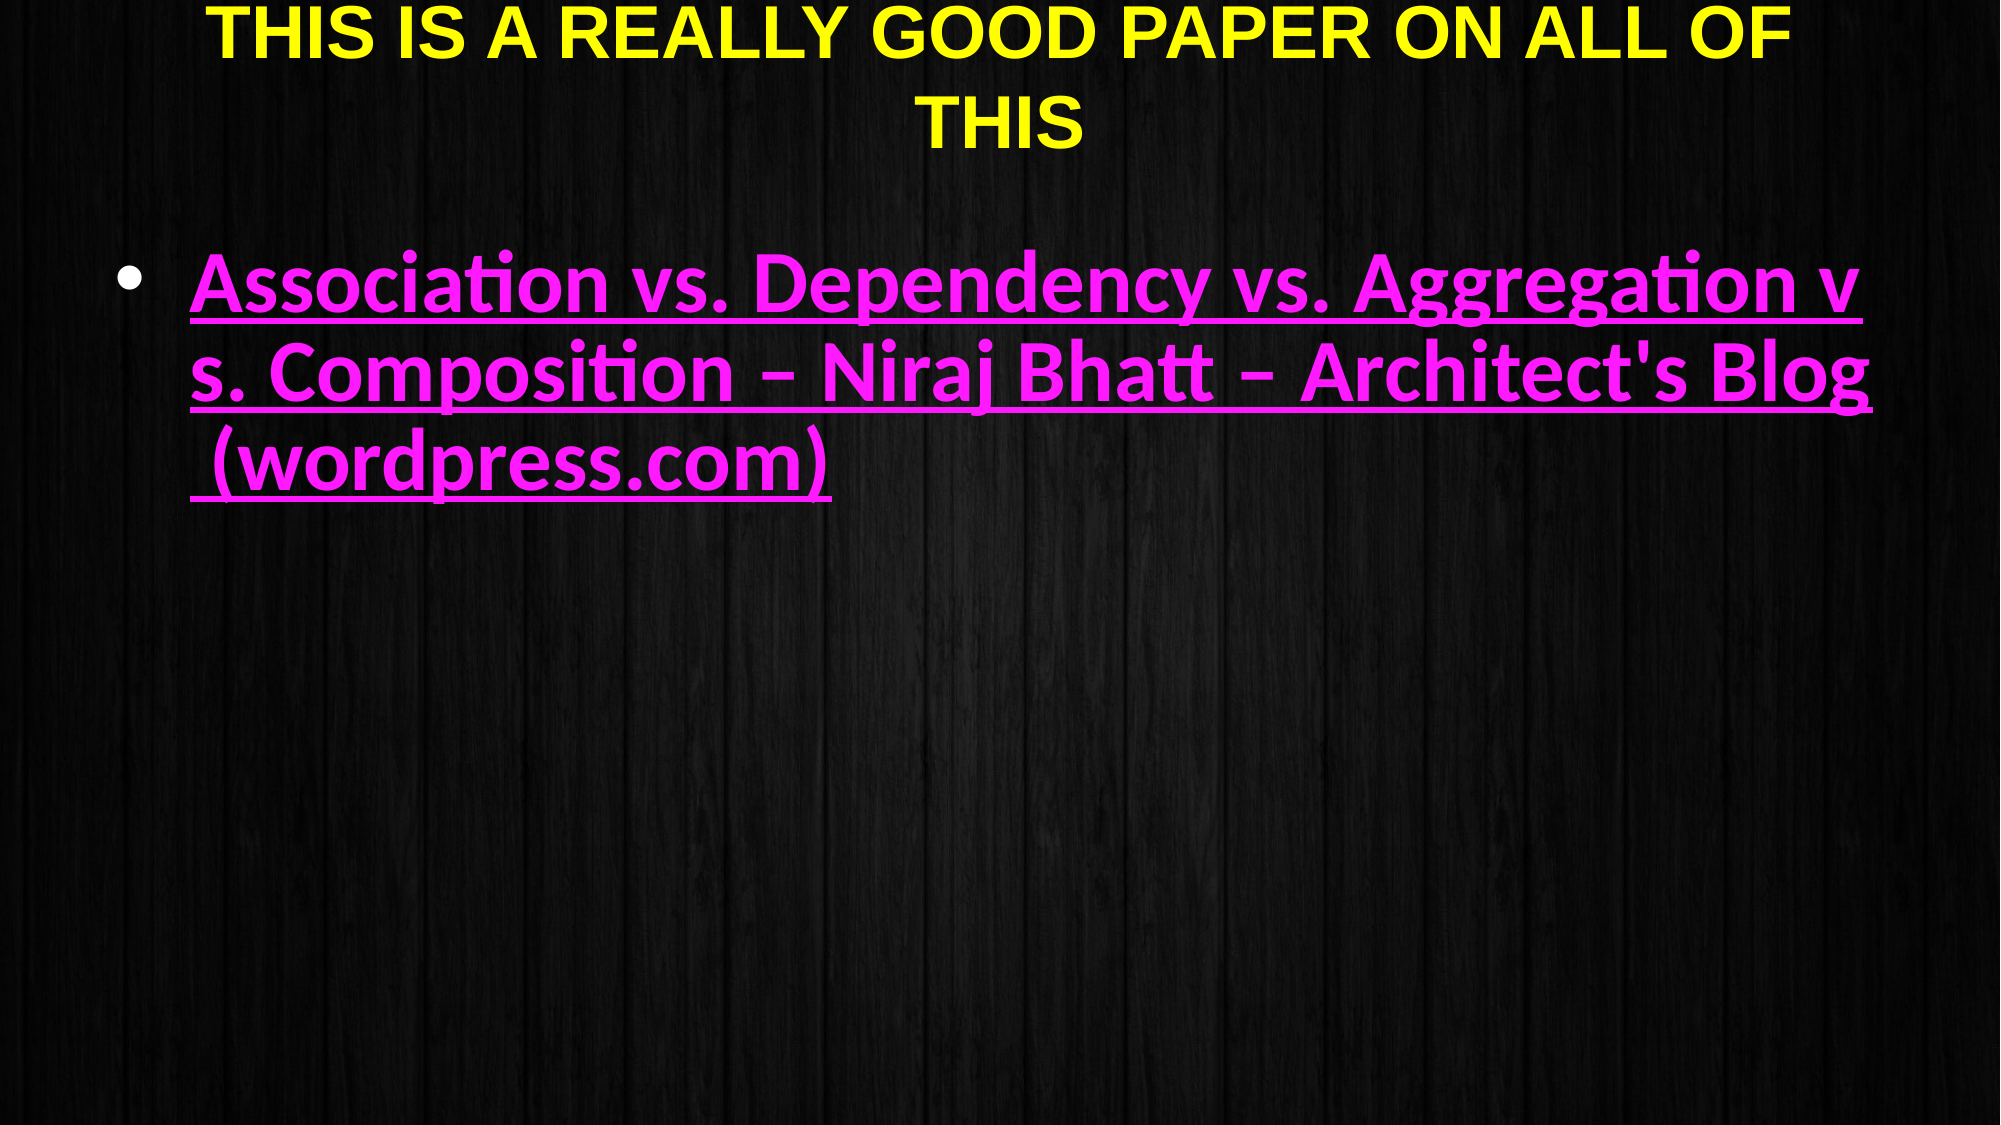

# This is a really good paper on all of this
Association vs. Dependency vs. Aggregation vs. Composition – Niraj Bhatt – Architect's Blog (wordpress.com)